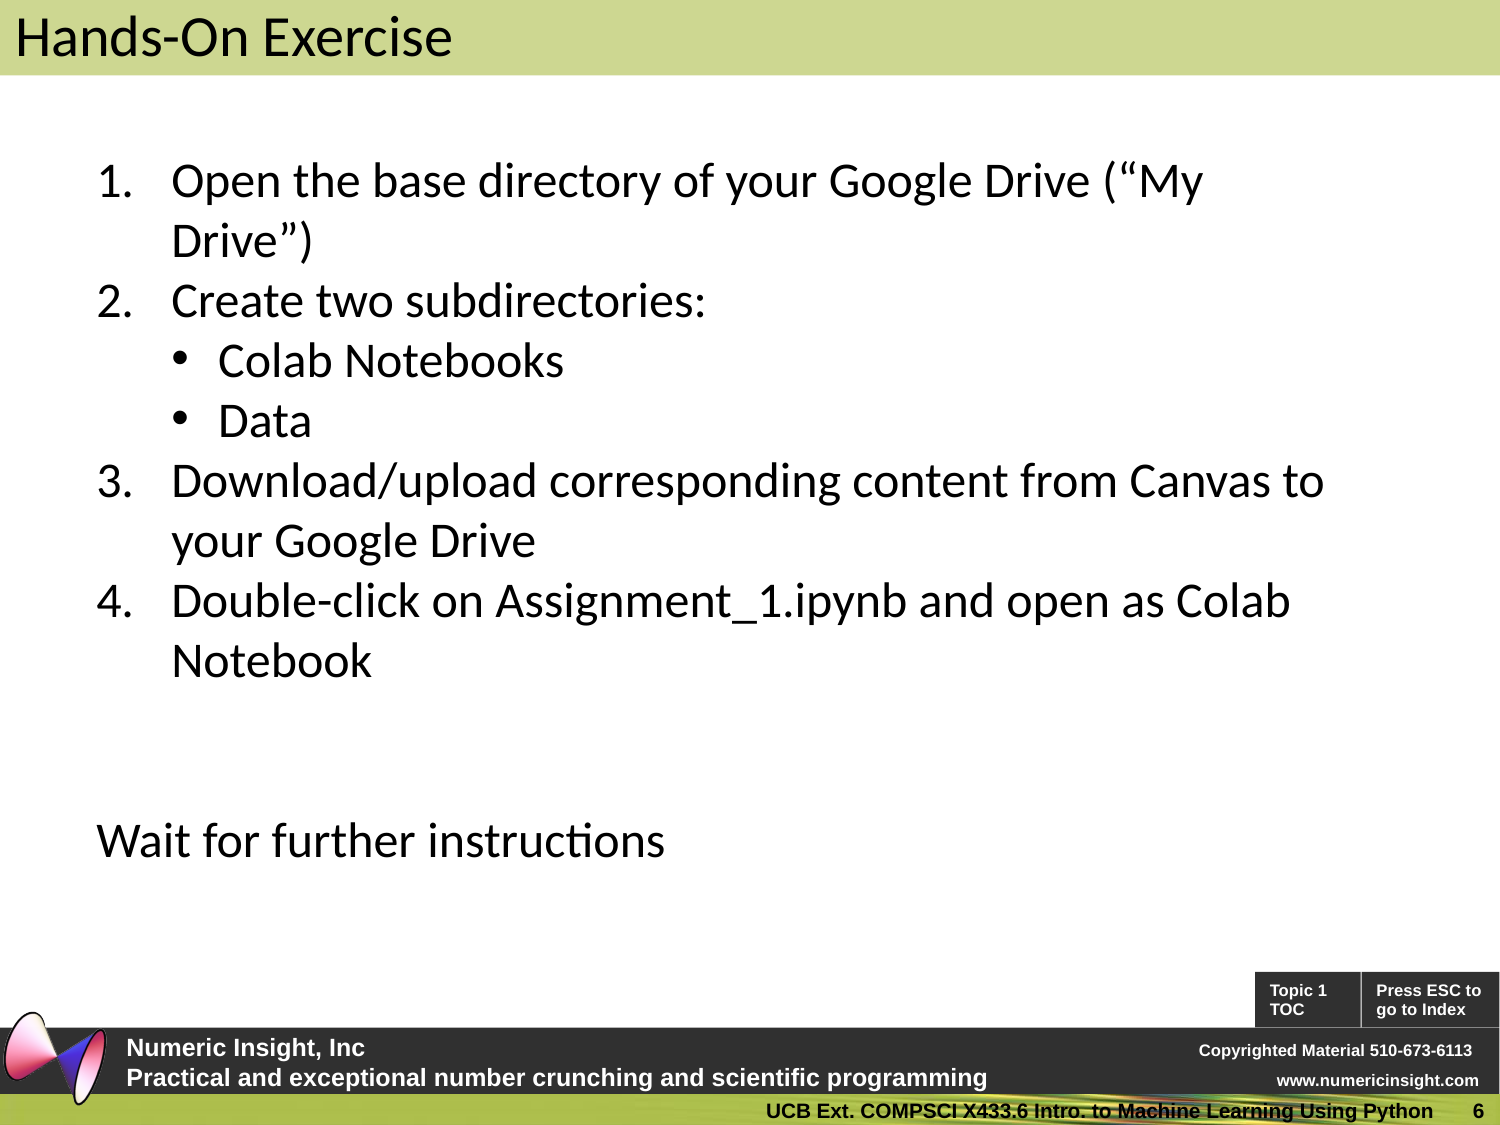

# Hands-On Exercise
Open the base directory of your Google Drive (“My Drive”)
Create two subdirectories:
Colab Notebooks
Data
Download/upload corresponding content from Canvas to your Google Drive
Double-click on Assignment_1.ipynb and open as Colab Notebook

Wait for further instructions